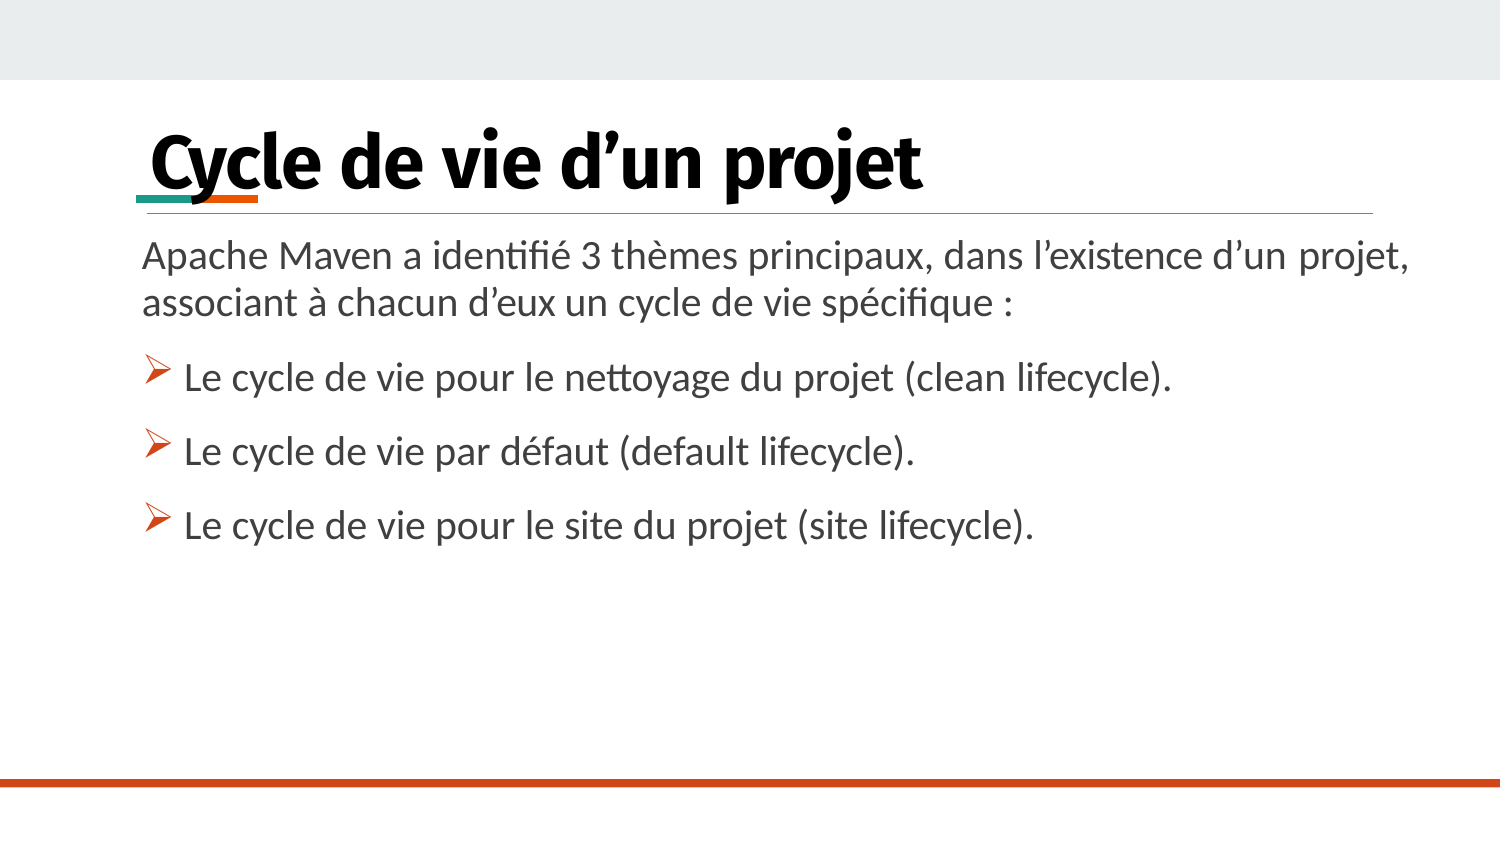

# Cycle de vie d’un projet

Apache Maven a identifié 3 thèmes principaux, dans l’existence d’un projet,
associant à chacun d’eux un cycle de vie spécifique :
Le cycle de vie pour le nettoyage du projet (clean lifecycle).
Le cycle de vie par défaut (default lifecycle).
Le cycle de vie pour le site du projet (site lifecycle).